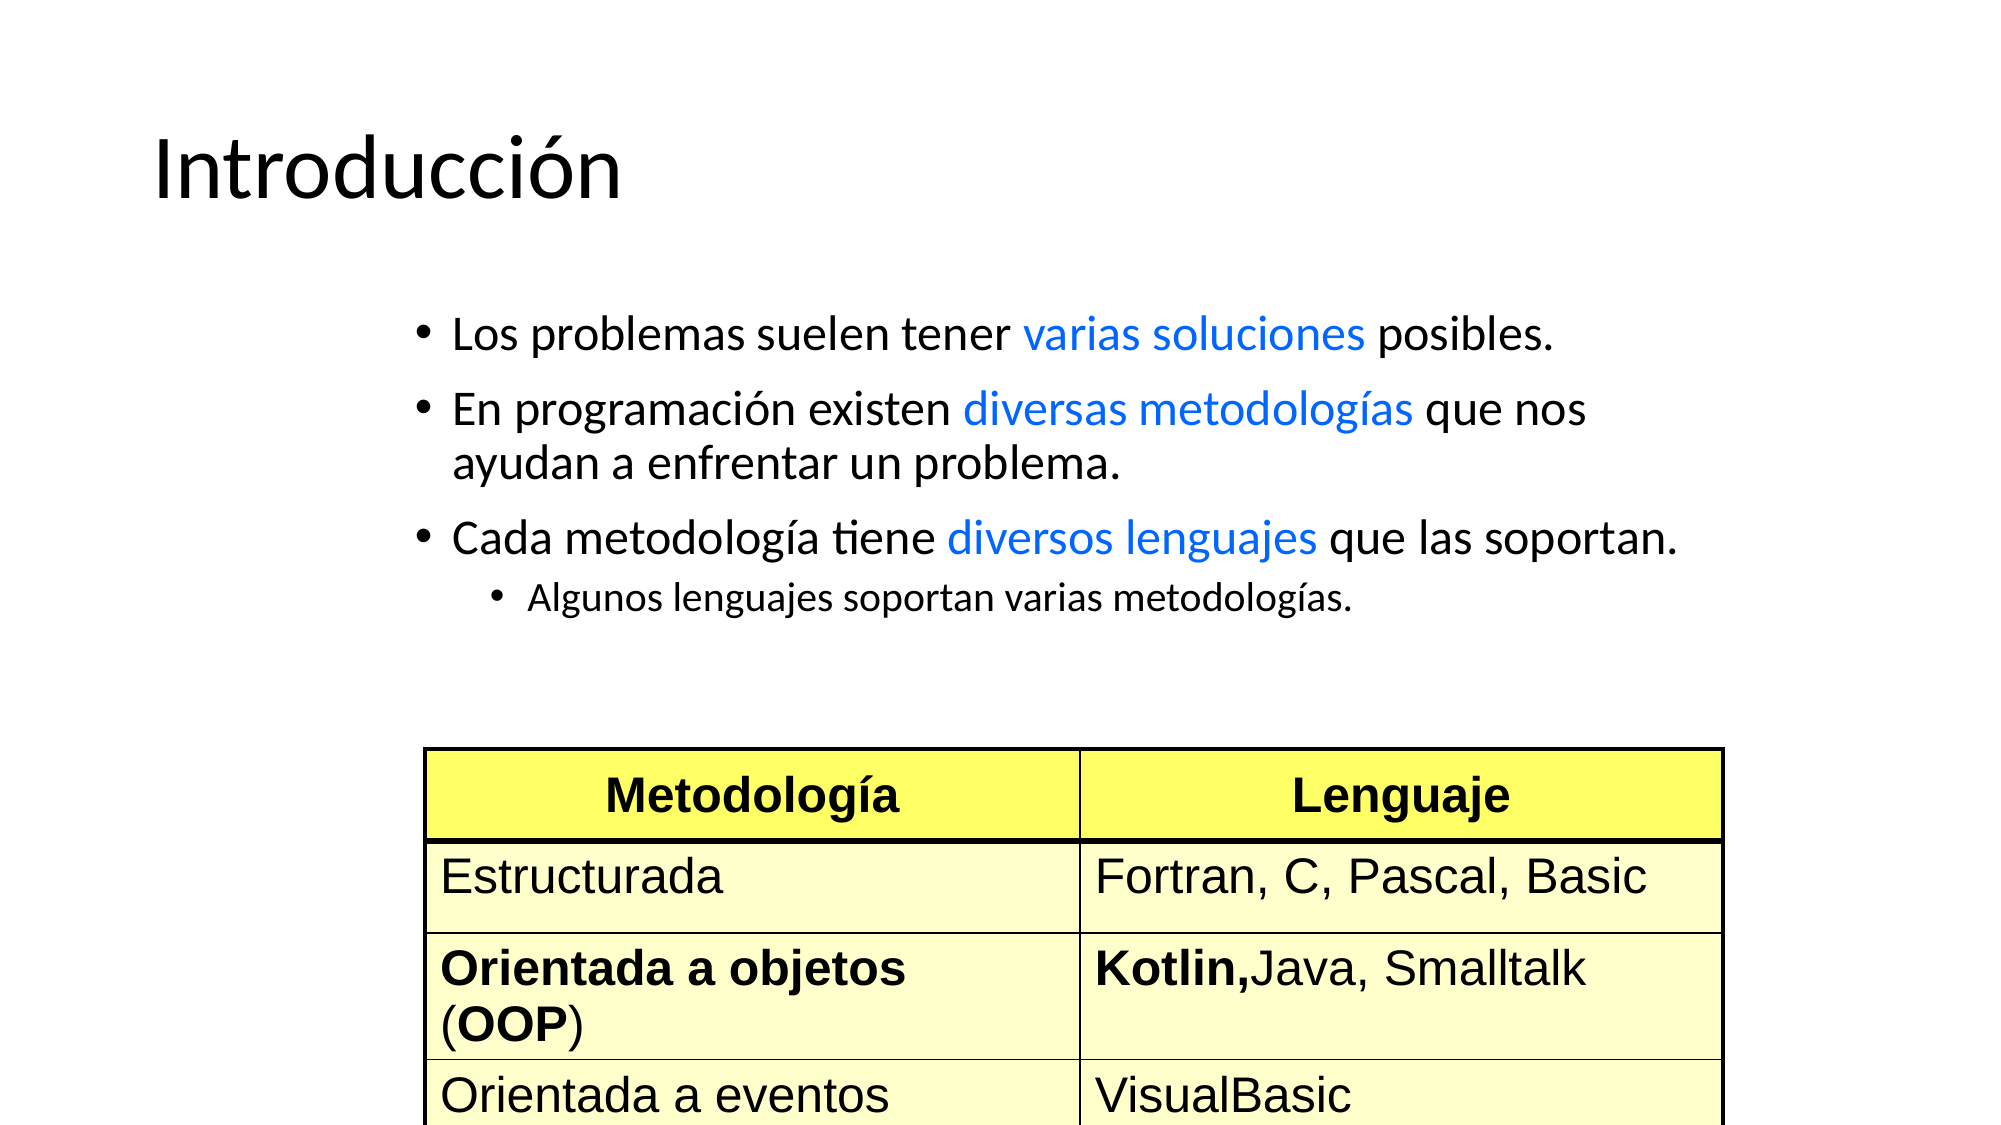

# Introducción
Los problemas suelen tener varias soluciones posibles.
En programación existen diversas metodologías que nos ayudan a enfrentar un problema.
Cada metodología tiene diversos lenguajes que las soportan.
Algunos lenguajes soportan varias metodologías.
| Metodología | Lenguaje |
| --- | --- |
| Estructurada | Fortran, C, Pascal, Basic |
| Orientada a objetos (OOP) | Kotlin,Java, Smalltalk |
| Orientada a eventos | VisualBasic |